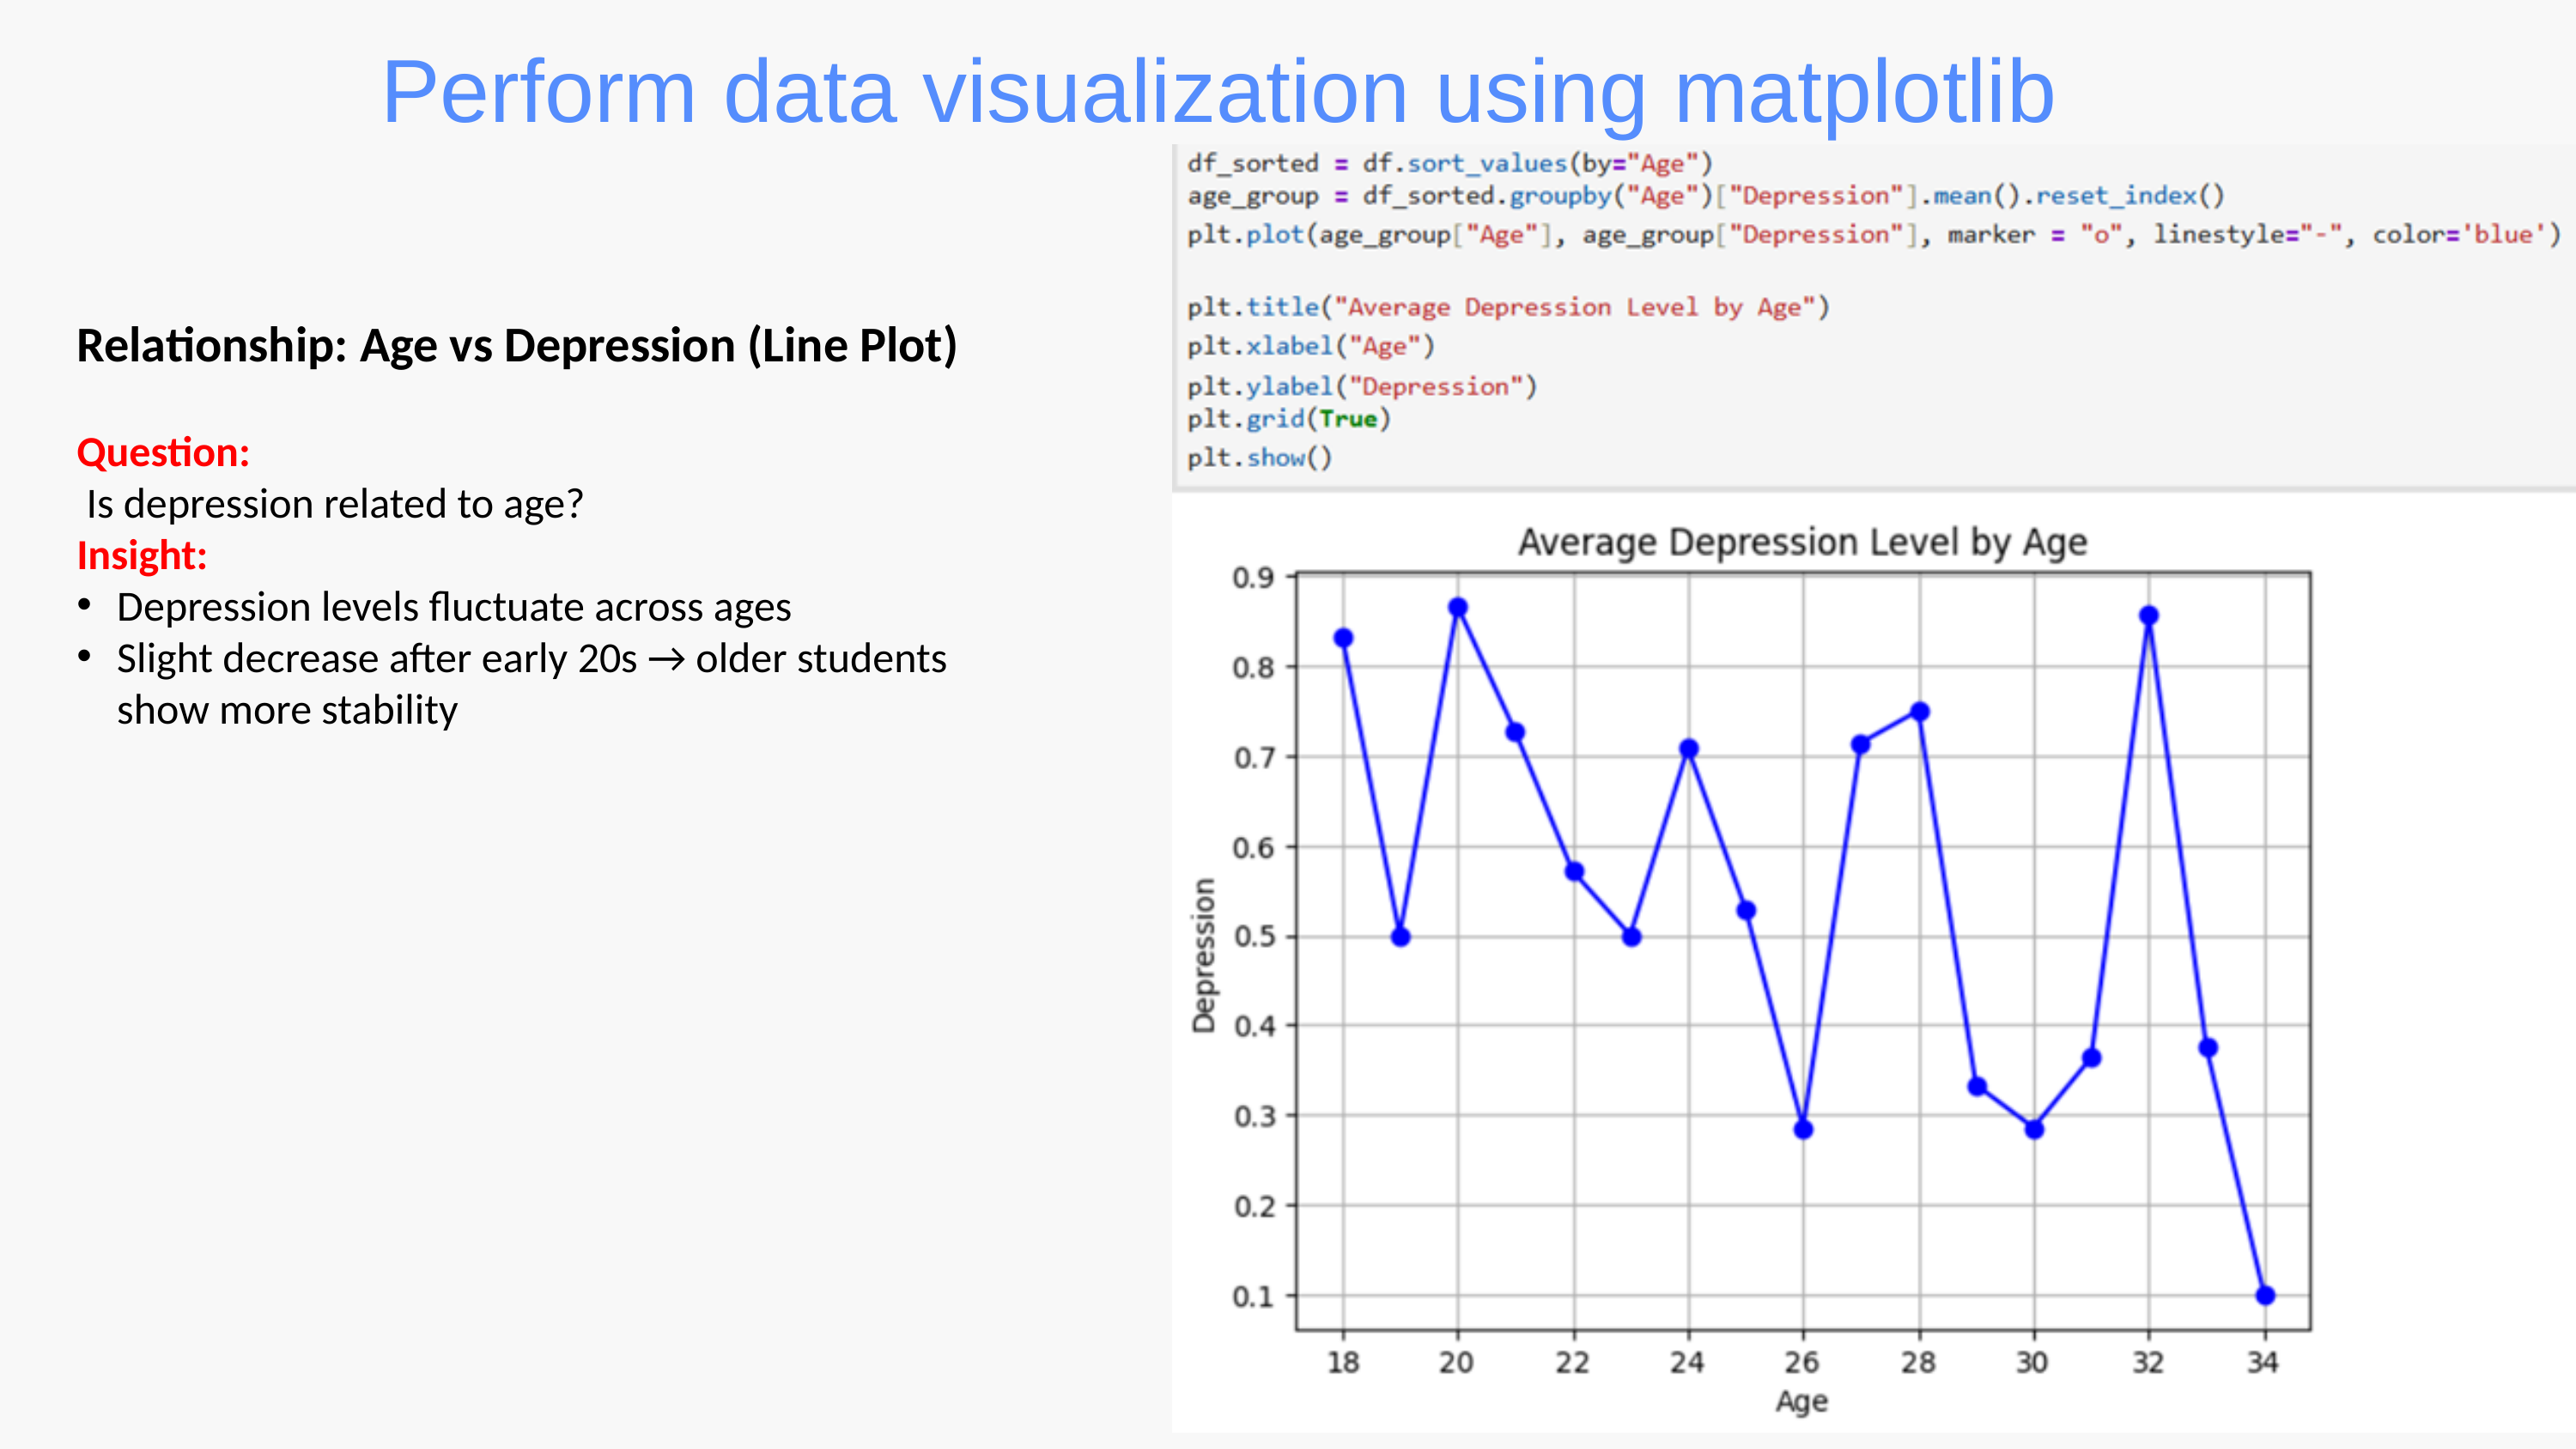

Perform data visualization using matplotlib

Relationship: Age vs Depression (Line Plot)

Question:
 Is depression related to age?
Insight:
Depression levels fluctuate across ages
Slight decrease after early 20s → older students show more stability